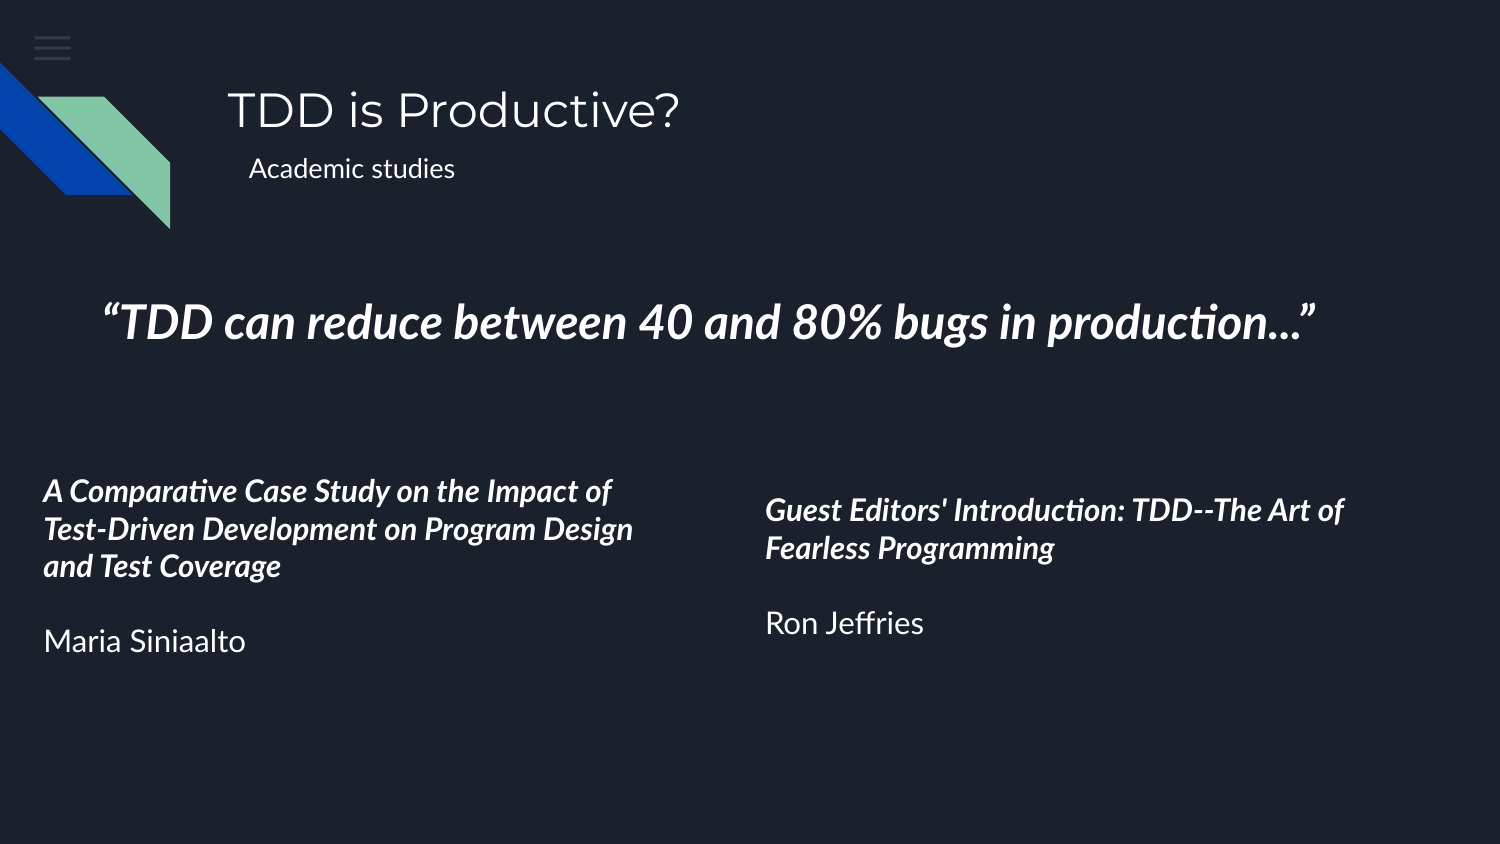

# TDD is Productive?
Academic studies

“TDD can reduce between 40 and 80% bugs in production...”
A Comparative Case Study on the Impact of Test-Driven Development on Program Design and Test Coverage
Maria Siniaalto
Guest Editors' Introduction: TDD--The Art of Fearless Programming
Ron Jeffries